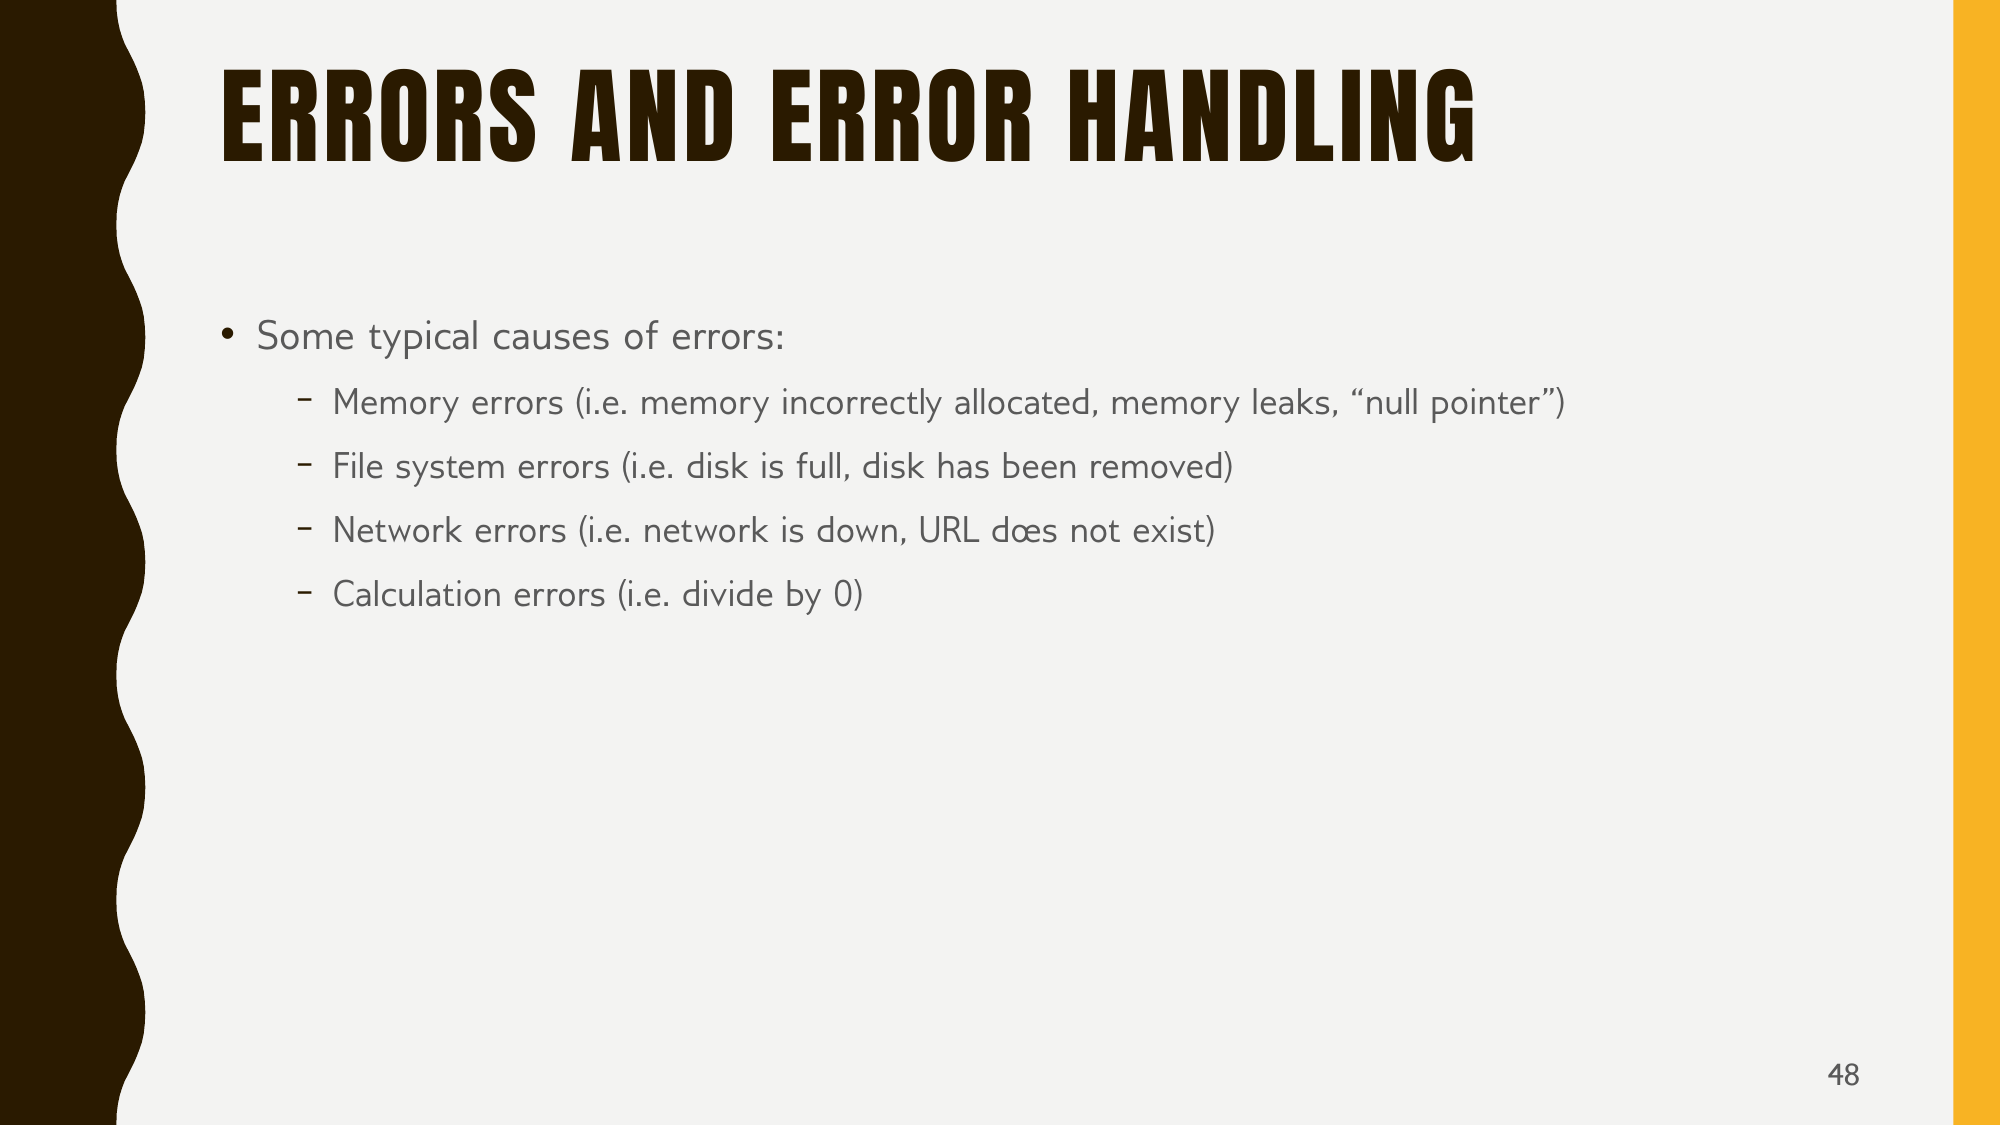

# Errors and Error Handling
Some typical causes of errors:
Memory errors (i.e. memory incorrectly allocated, memory leaks, “null pointer”)
File system errors (i.e. disk is full, disk has been removed)
Network errors (i.e. network is down, URL does not exist)
Calculation errors (i.e. divide by 0)
48